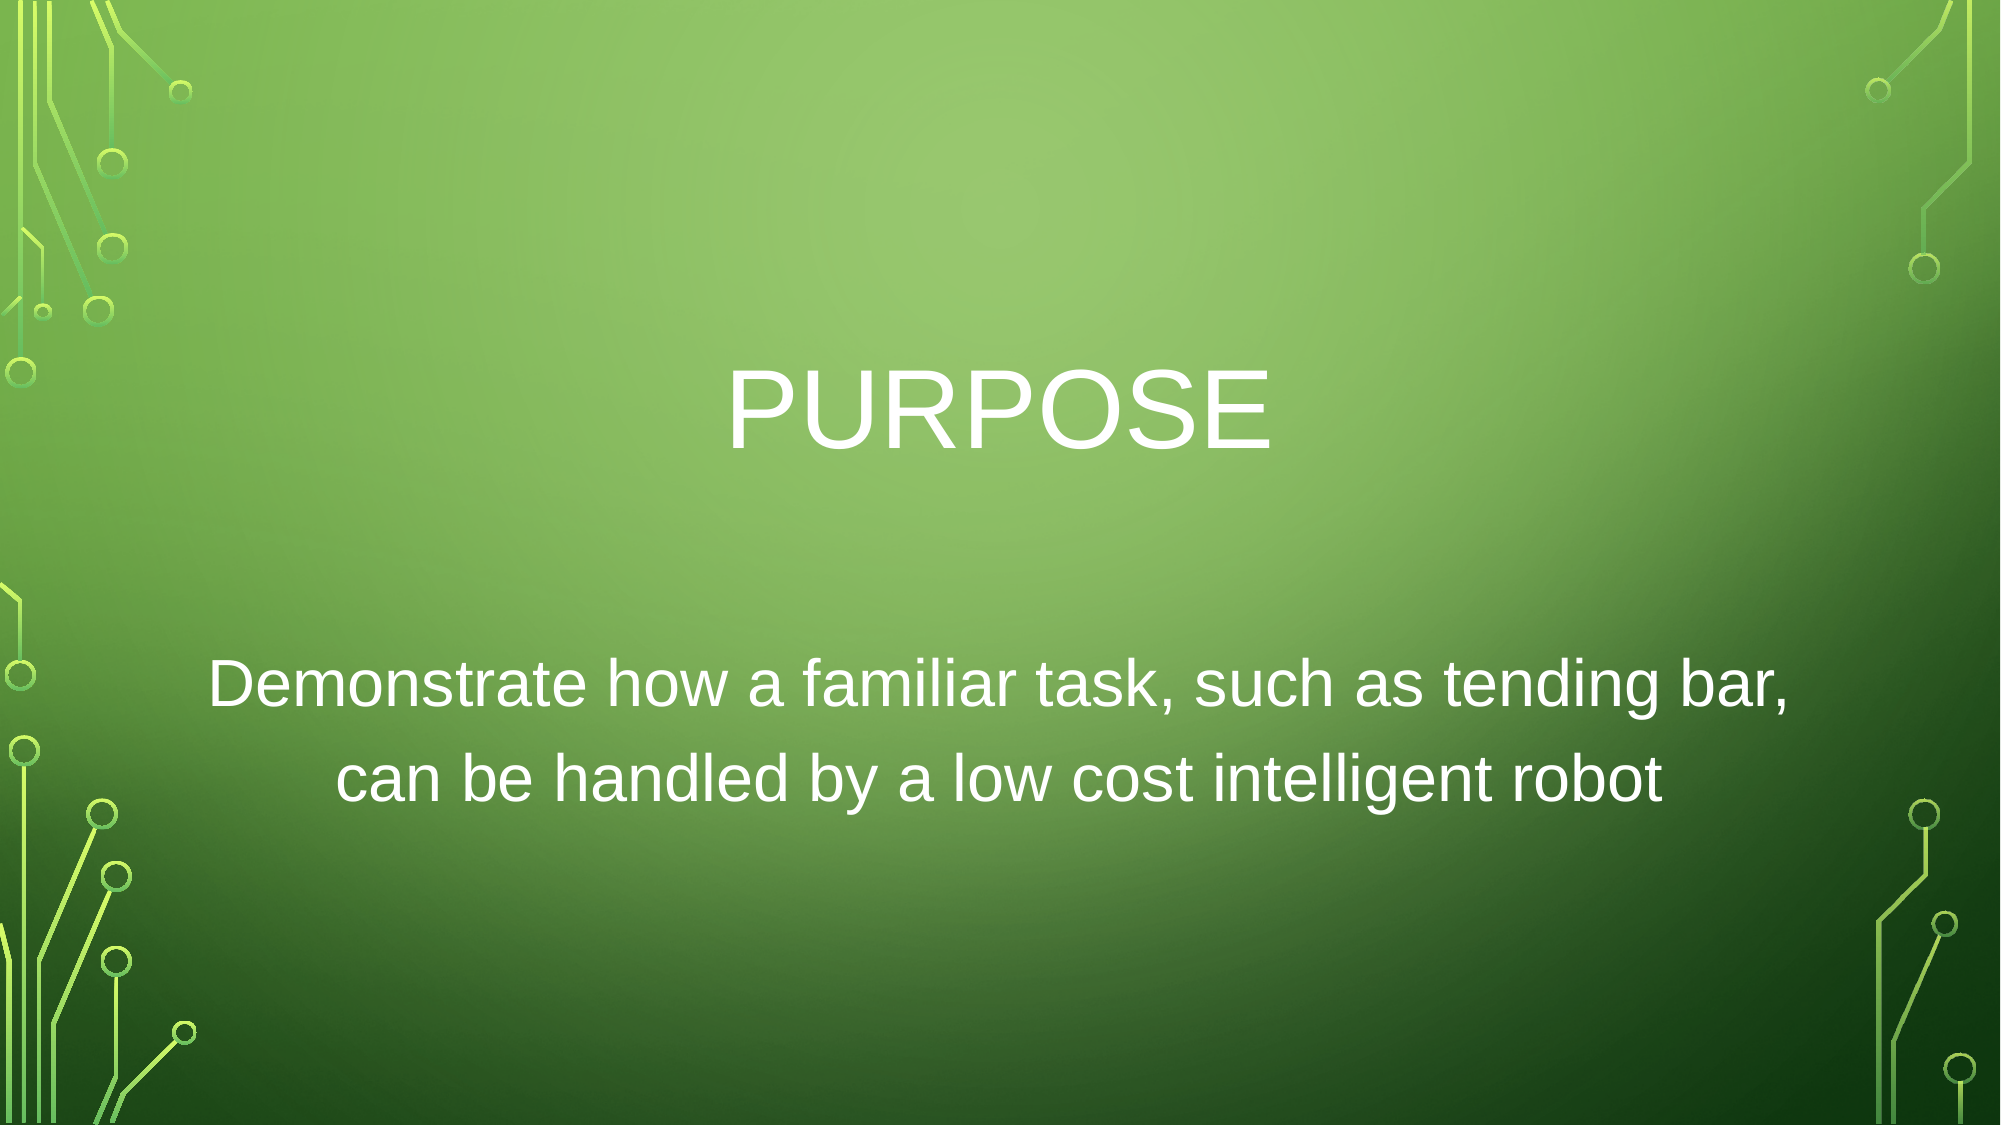

# Purpose
Demonstrate how a familiar task, such as tending bar, can be handled by a low cost intelligent robot